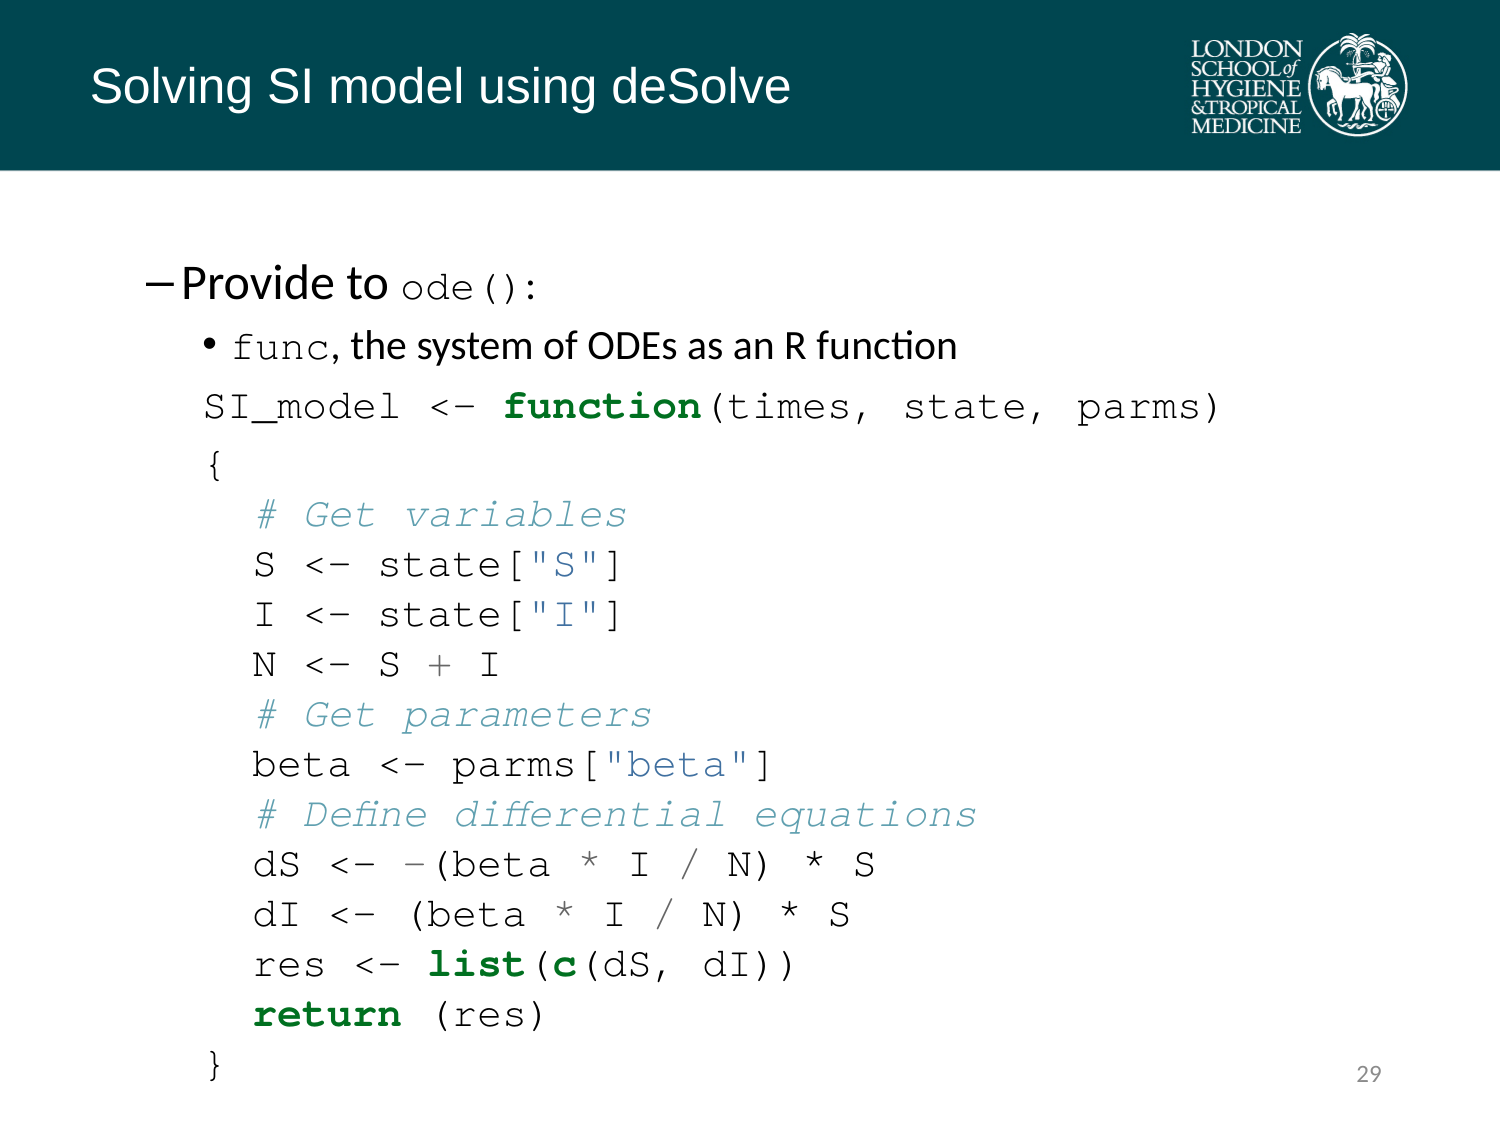

# Solving SI model using deSolve
Provide to ode():
func, the system of ODEs as an R function
SI_model <- function(times, state, parms)
{
  # Get variables
  S <- state["S"]
  I <- state["I"]
  N <- S + I
  # Get parameters
  beta <- parms["beta"]
  # Define differential equations
  dS <- -(beta * I / N) * S
  dI <- (beta * I / N) * S
  res <- list(c(dS, dI))
  return (res)
}
29